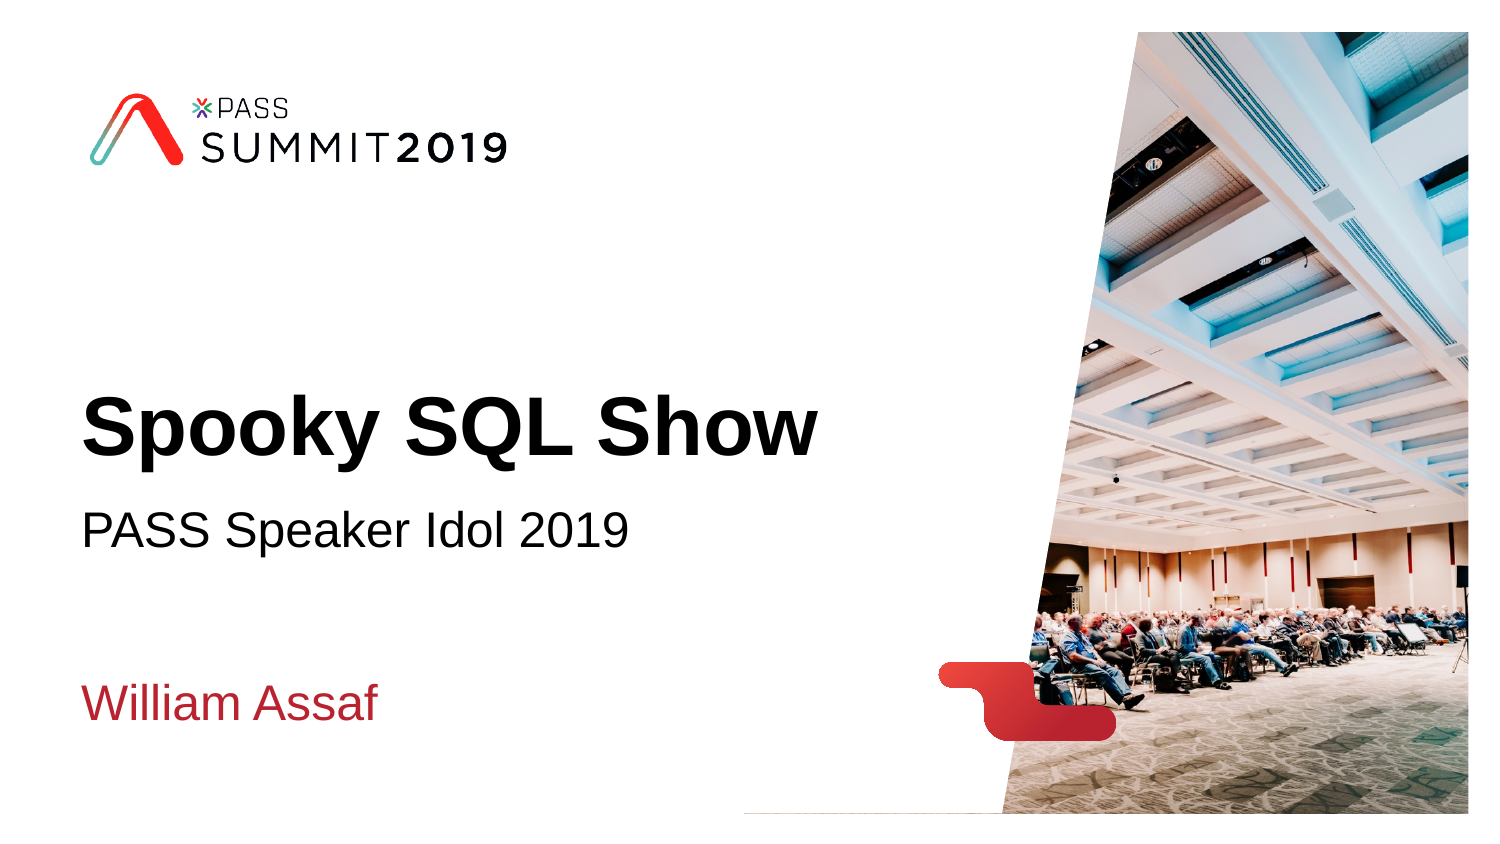

# Spooky SQL Show
PASS Speaker Idol 2019
William Assaf